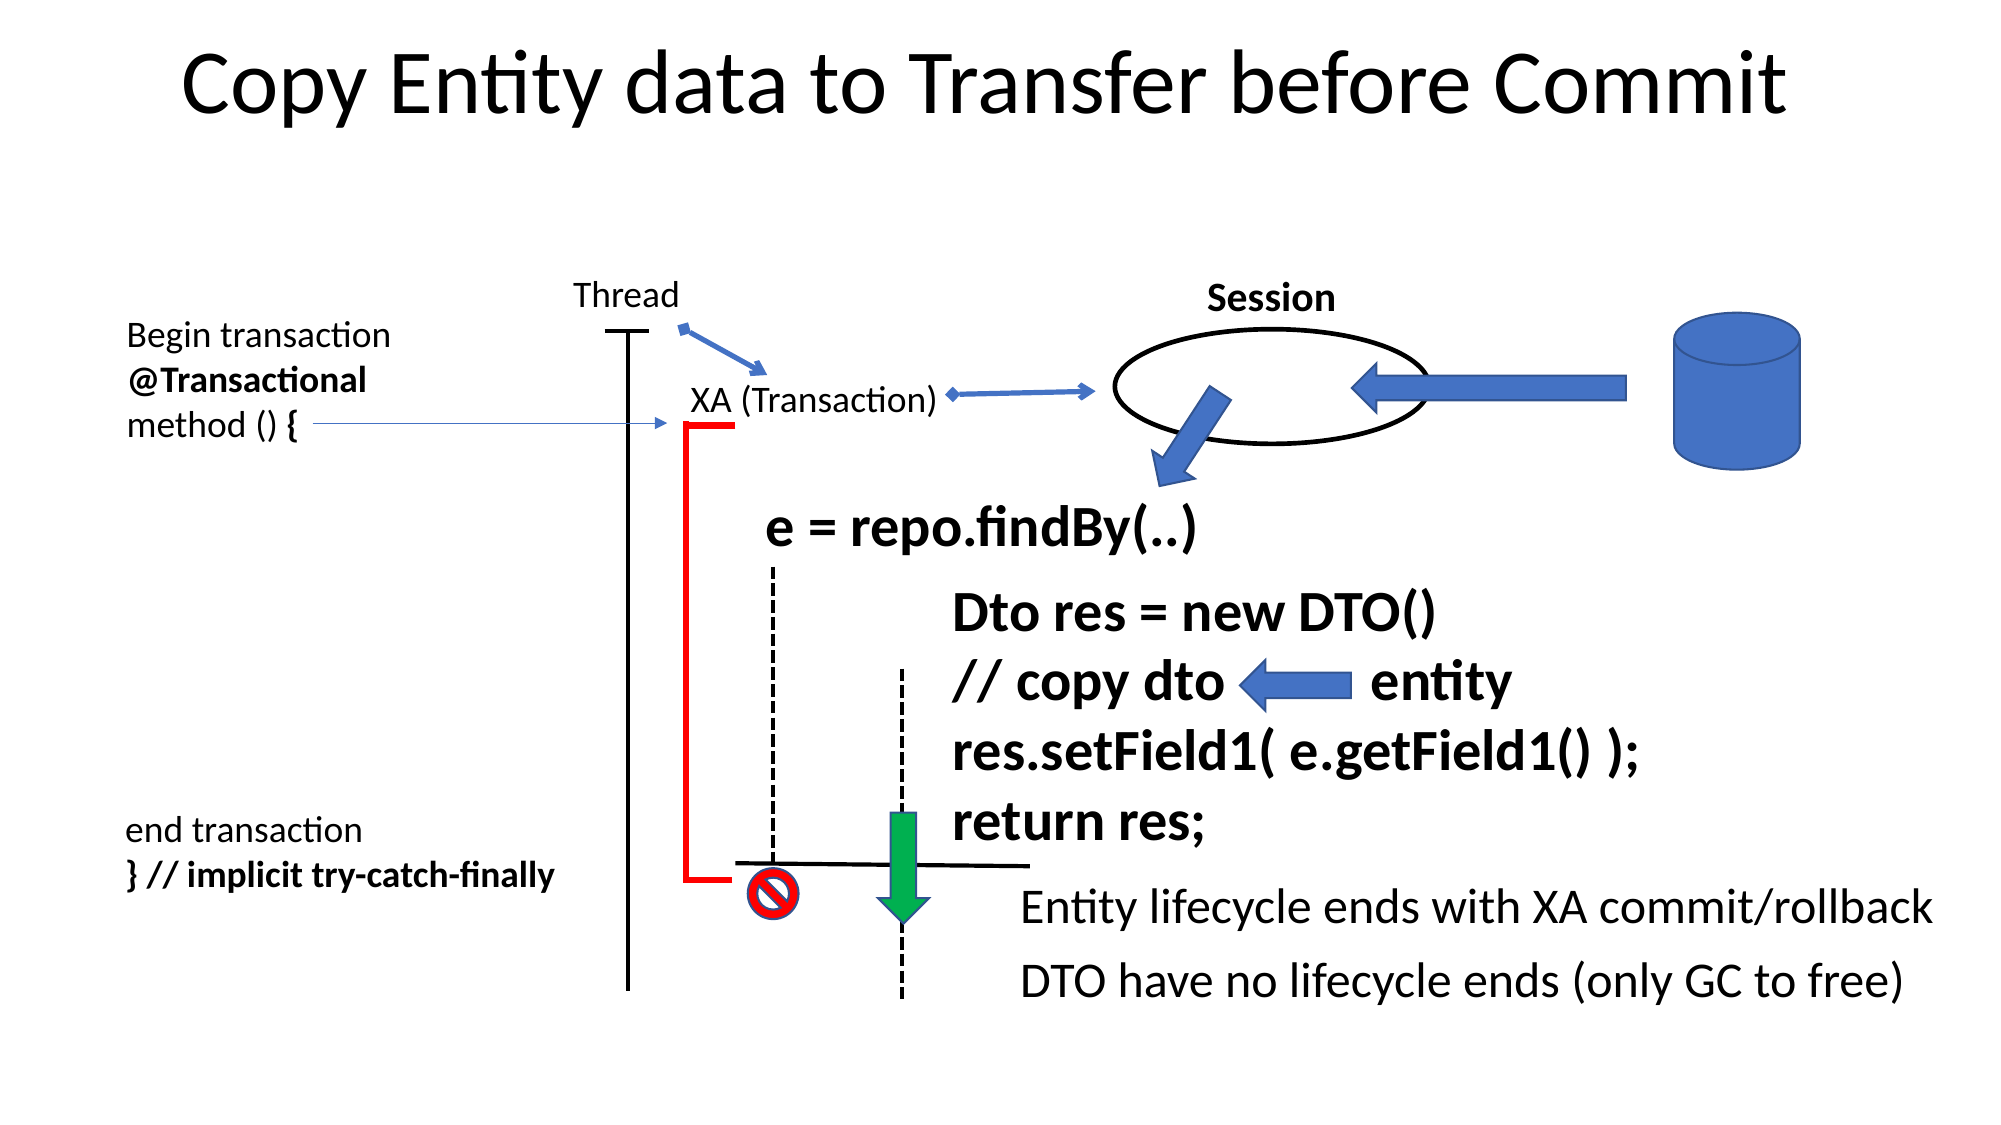

# Copy Entity data to Transfer before Commit

Thread
Session
Begin transaction
@Transactional
method () {

XA (Transaction)

e = repo.findBy(..)
Dto res = new DTO()
// copy dto           entity
res.setField1( e.getField1() );
return res;

end transaction
} // implicit try-catch-finally

Entity lifecycle ends with XA commit/rollback

DTO have no lifecycle ends (only GC to free)